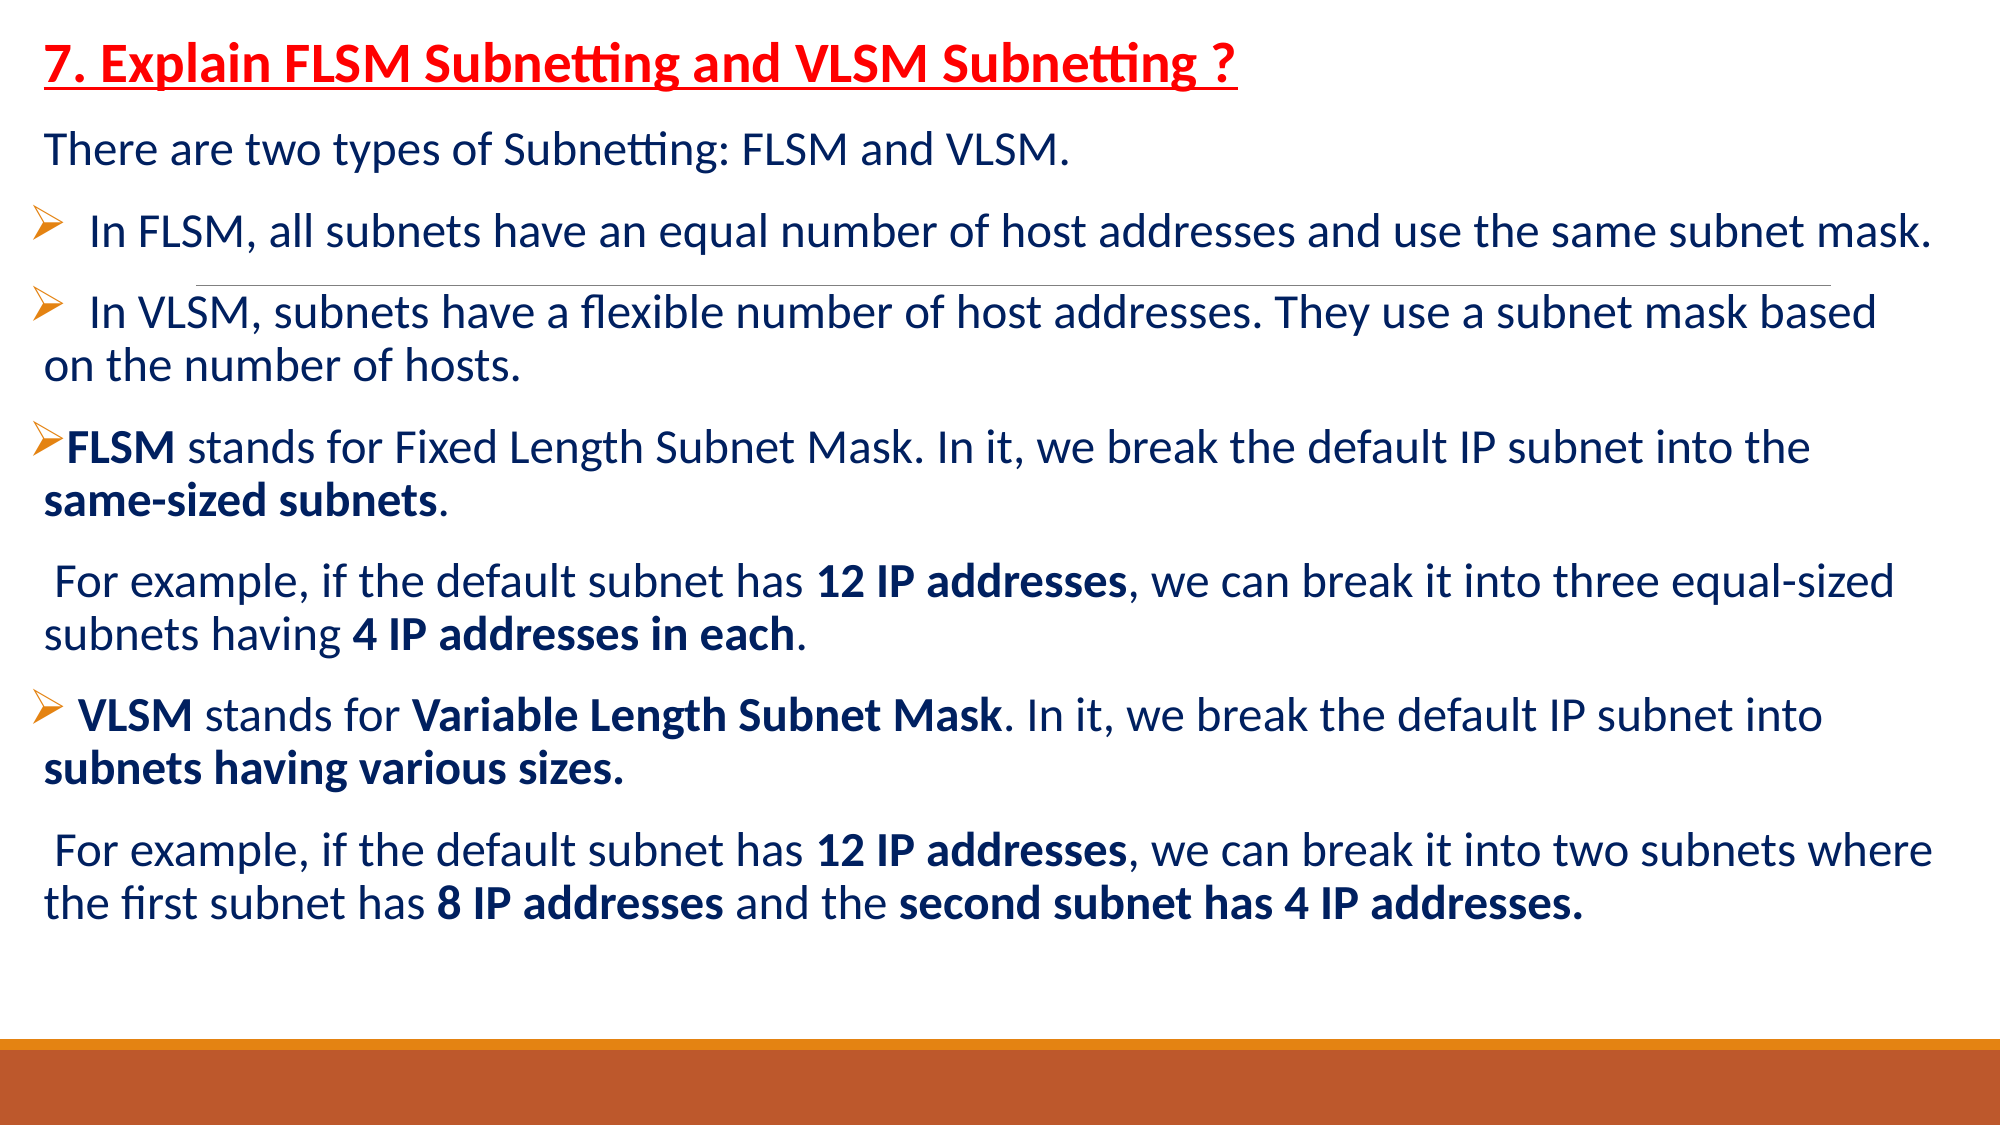

7. Explain FLSM Subnetting and VLSM Subnetting ?
There are two types of Subnetting: FLSM and VLSM.
  In FLSM, all subnets have an equal number of host addresses and use the same subnet mask.
  In VLSM, subnets have a flexible number of host addresses. They use a subnet mask based on the number of hosts.
FLSM stands for Fixed Length Subnet Mask. In it, we break the default IP subnet into the same-sized subnets.
 For example, if the default subnet has 12 IP addresses, we can break it into three equal-sized subnets having 4 IP addresses in each.
 VLSM stands for Variable Length Subnet Mask. In it, we break the default IP subnet into subnets having various sizes.
 For example, if the default subnet has 12 IP addresses, we can break it into two subnets where the first subnet has 8 IP addresses and the second subnet has 4 IP addresses.